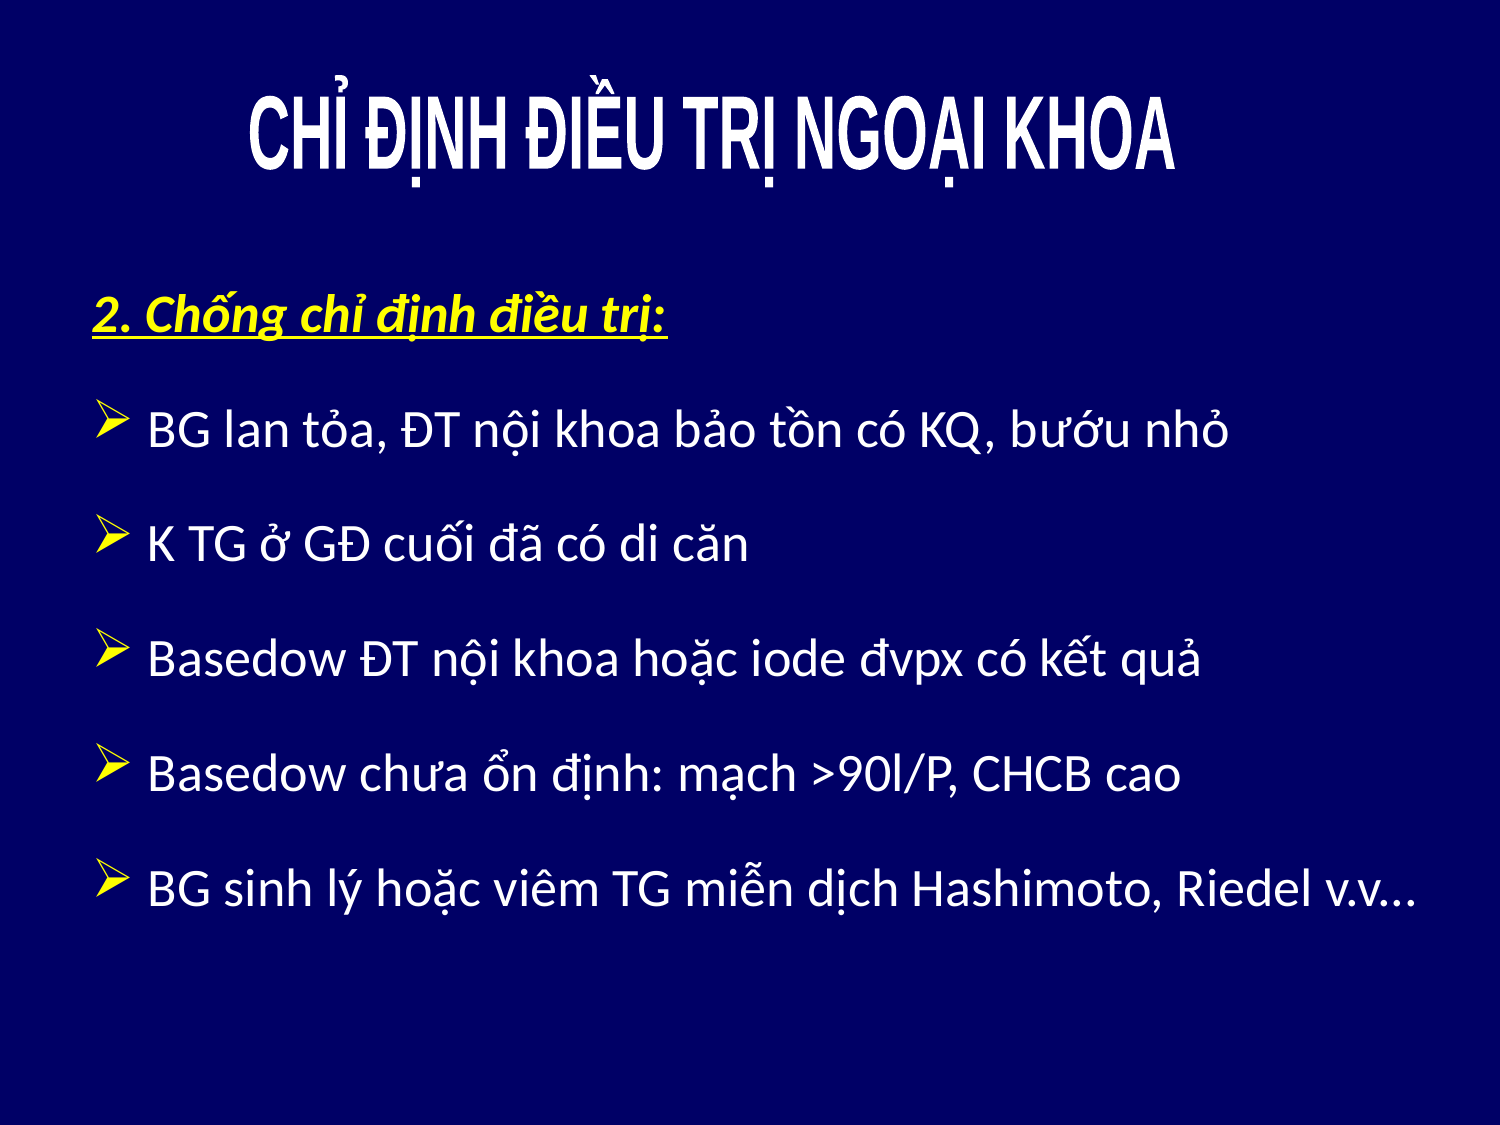

CHỈ ĐỊNH ĐIỀU TRỊ NGOẠI KHOA
2. Chống chỉ định điều trị:
BG lan tỏa, ĐT nội khoa bảo tồn có KQ, bướu nhỏ
K TG ở GĐ cuối đã có di căn
Basedow ĐT nội khoa hoặc iode đvpx có kết quả
Basedow chưa ổn định: mạch >90l/P, CHCB cao
BG sinh lý hoặc viêm TG miễn dịch Hashimoto, Riedel v.v...